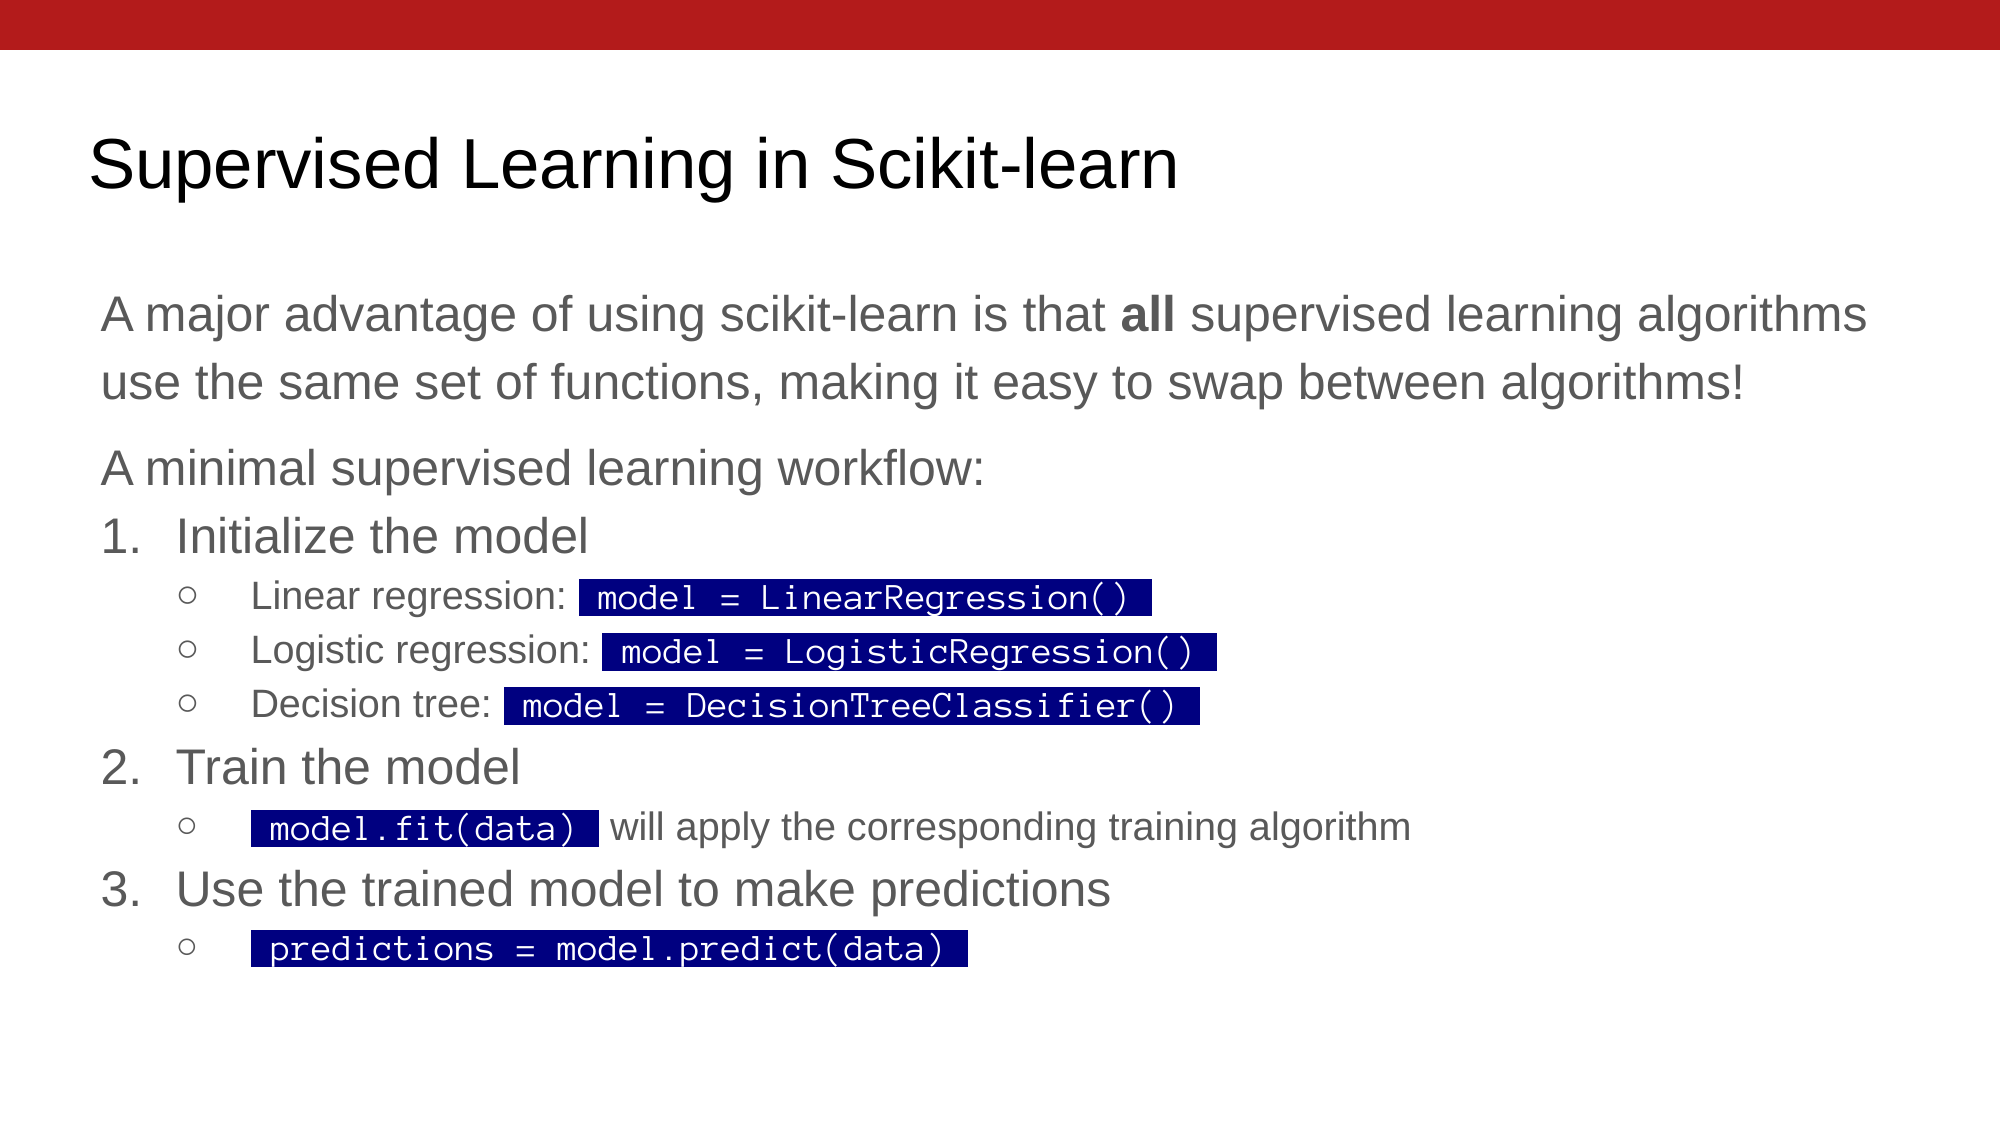

# Supervised Learning in Scikit-learn
A major advantage of using scikit-learn is that all supervised learning algorithms use the same set of functions, making it easy to swap between algorithms!
A minimal supervised learning workflow:
Initialize the model
Linear regression:  model = LinearRegression()
Logistic regression:  model = LogisticRegression()
Decision tree:  model = DecisionTreeClassifier()
Train the model
 model.fit(data)  will apply the corresponding training algorithm
Use the trained model to make predictions
 predictions = model.predict(data)